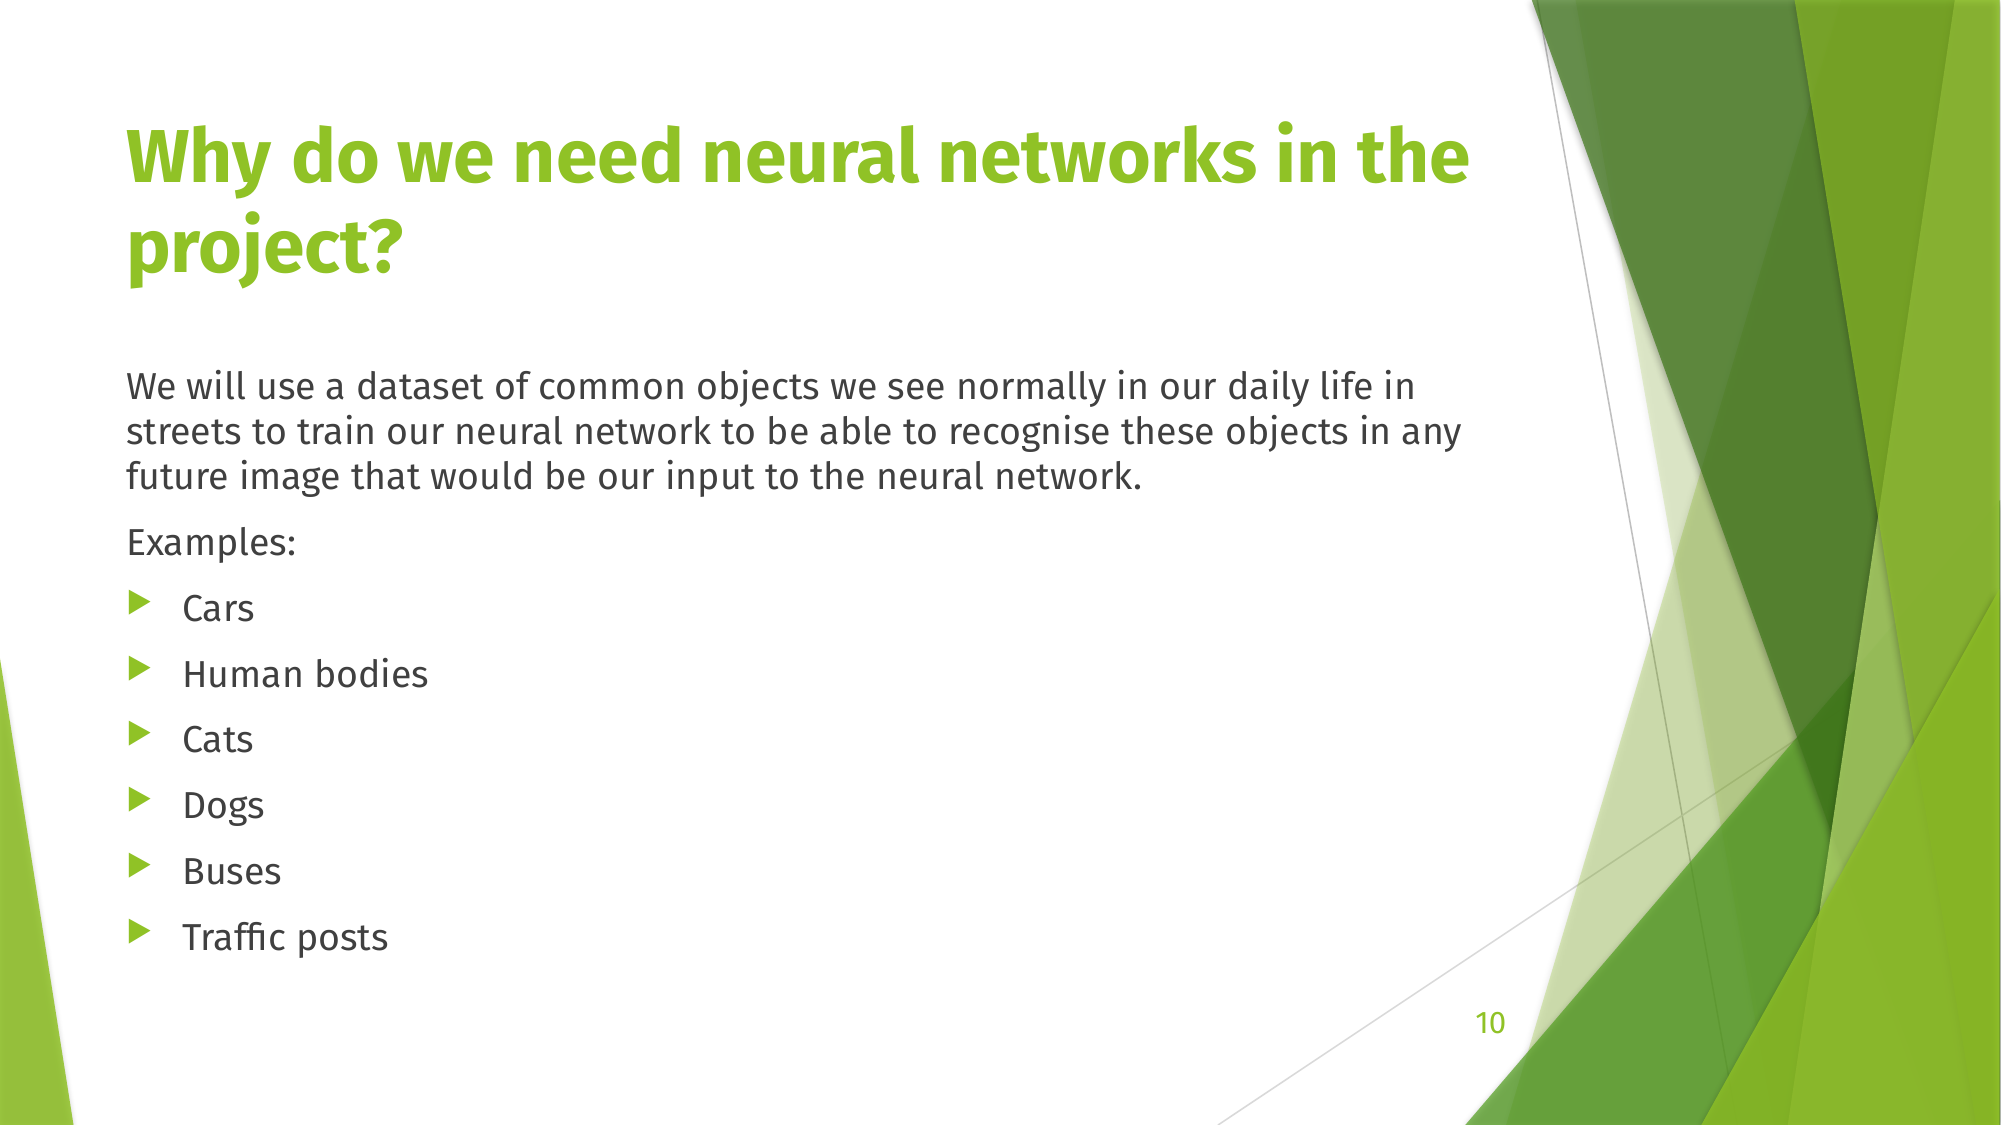

# Why do we need neural networks in the project?
We will use a dataset of common objects we see normally in our daily life in streets to train our neural network to be able to recognise these objects in any future image that would be our input to the neural network.
Examples:
Cars
Human bodies
Cats
Dogs
Buses
Traffic posts

10